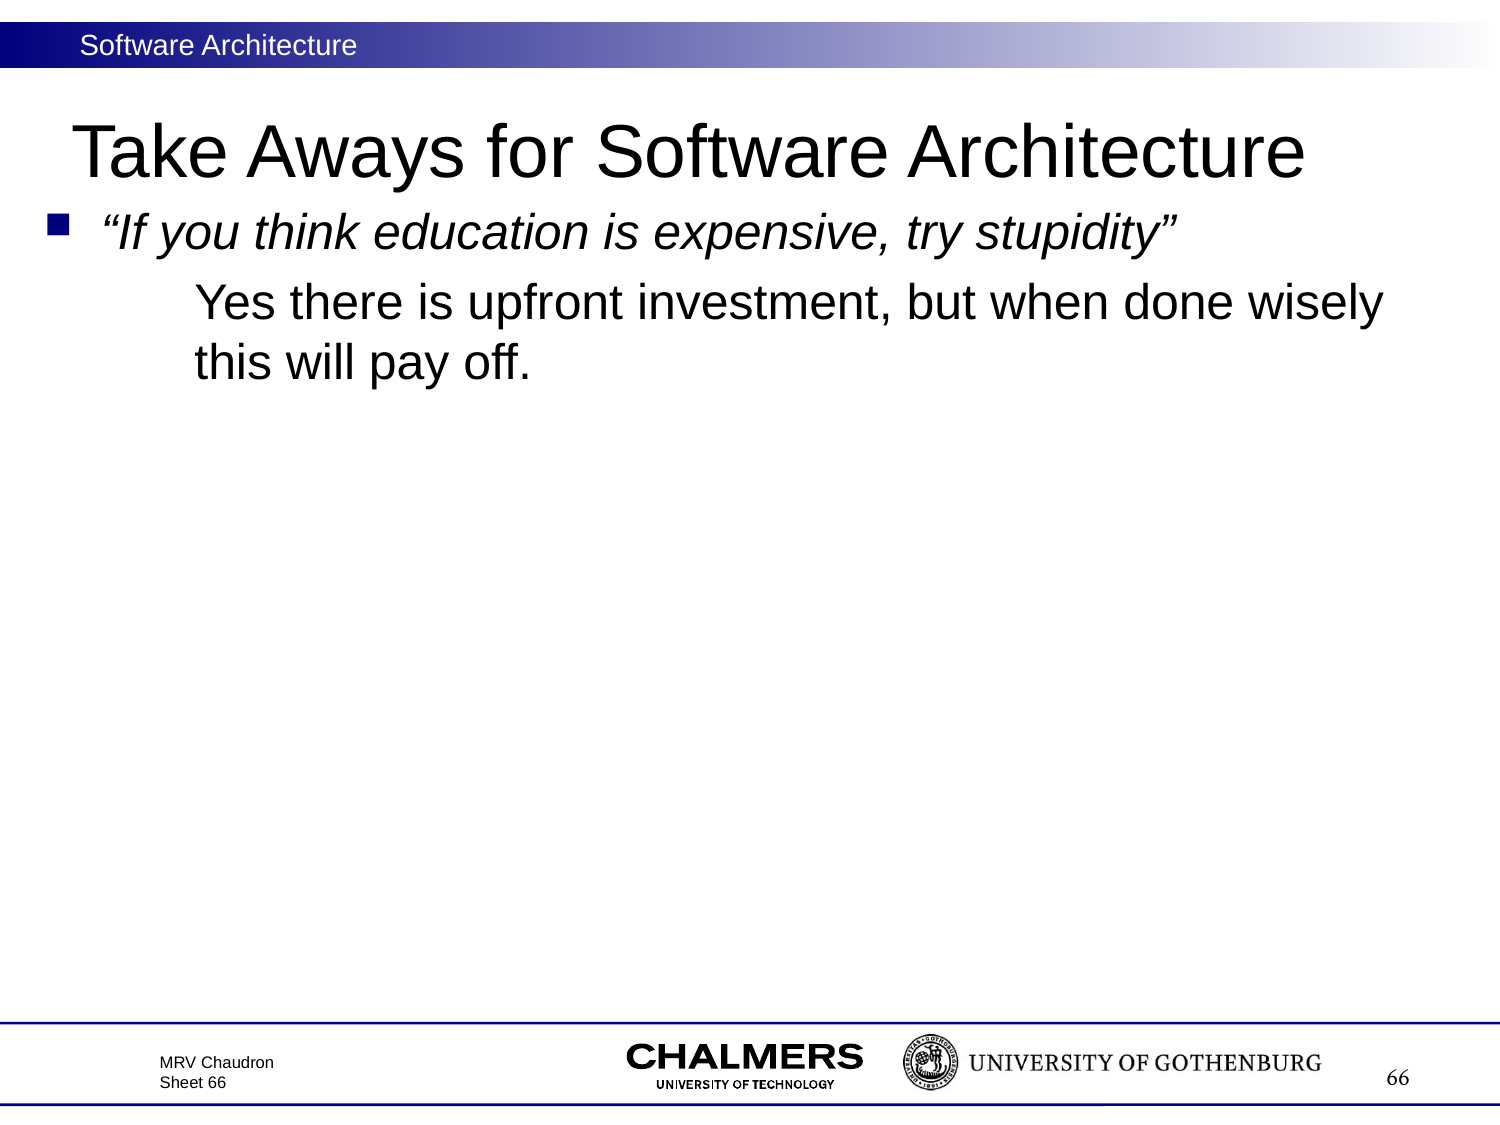

# Take Aways for Software Architecture
“If you think education is expensive, try stupidity”
	Yes there is upfront investment, but when done wisely 	this will pay off.

66
MRV Chaudron
Sheet 66